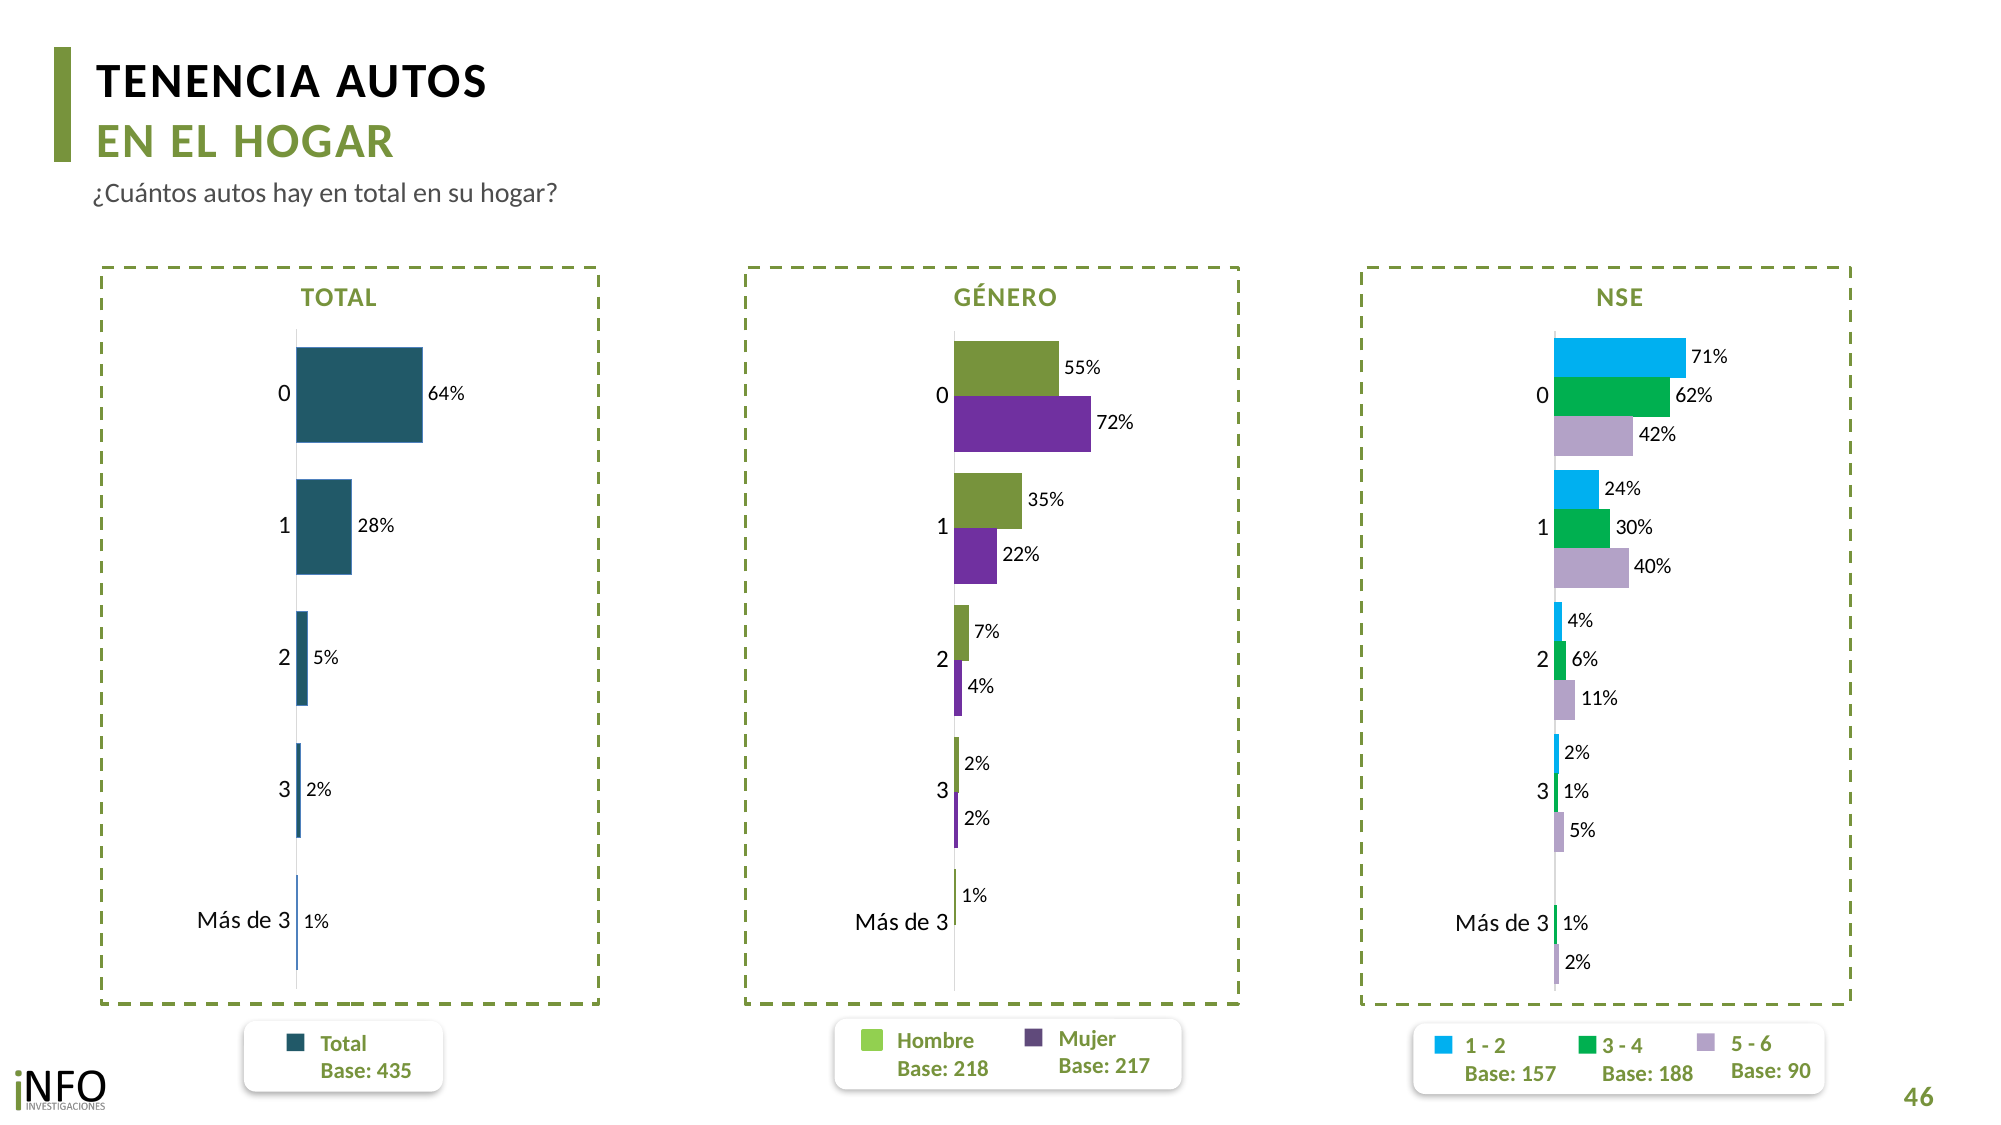

TENENCIA AUTOS
EN EL HOGAR

¿Cuántos autos hay en total en su hogar?

TOTAL
GÉNERO
NSE

### Chart

| Category | Total |
|---|---|
| 0 | 0.6392706938679314 |
| 1 | 0.2822557038973046 |
| 2 | 0.054401163927892855 |
| 3 | 0.018908624796594557 |
| Más de 3 | 0.00516381351027154 |

### Chart

| Category | Hombre | Mujer |
|---|---|---|
| 0 | 0.5471347689995419 | 0.7169199375350833 |
| 1 | 0.35459207999473313 | 0.221292893770737 |
| 2 | 0.07292486895280897 | 0.03878997114774102 |
| 3 | 0.019692780998900317 | 0.018247762748344585 |
| Más de 3 | 0.005655501054014863 | None |

### Chart

| Category | 1 - 2 | 3 - 4 | 5 - 6 |
|---|---|---|---|
| 0 | 0.7091188896741302 | 0.6237992845405652 | 0.4246893052232947 |
| 1 | 0.23694395928292775 | 0.29910833790176616 | 0.39915134774208305 |
| 2 | 0.03595339624233737 | 0.059284893814145014 | 0.1084646225940108 |
| 3 | 0.017983754800604147 | 0.011452390538286934 | 0.046822533853273486 |
| Más de 3 | None | 0.006355093205234041 | 0.02087219058733791 |
Mujer
Base: 217

Hombre
Base: 218

5 - 6
Base: 90

1 - 2
Base: 157
3 - 4
Base: 188

Total
Base: 435

46